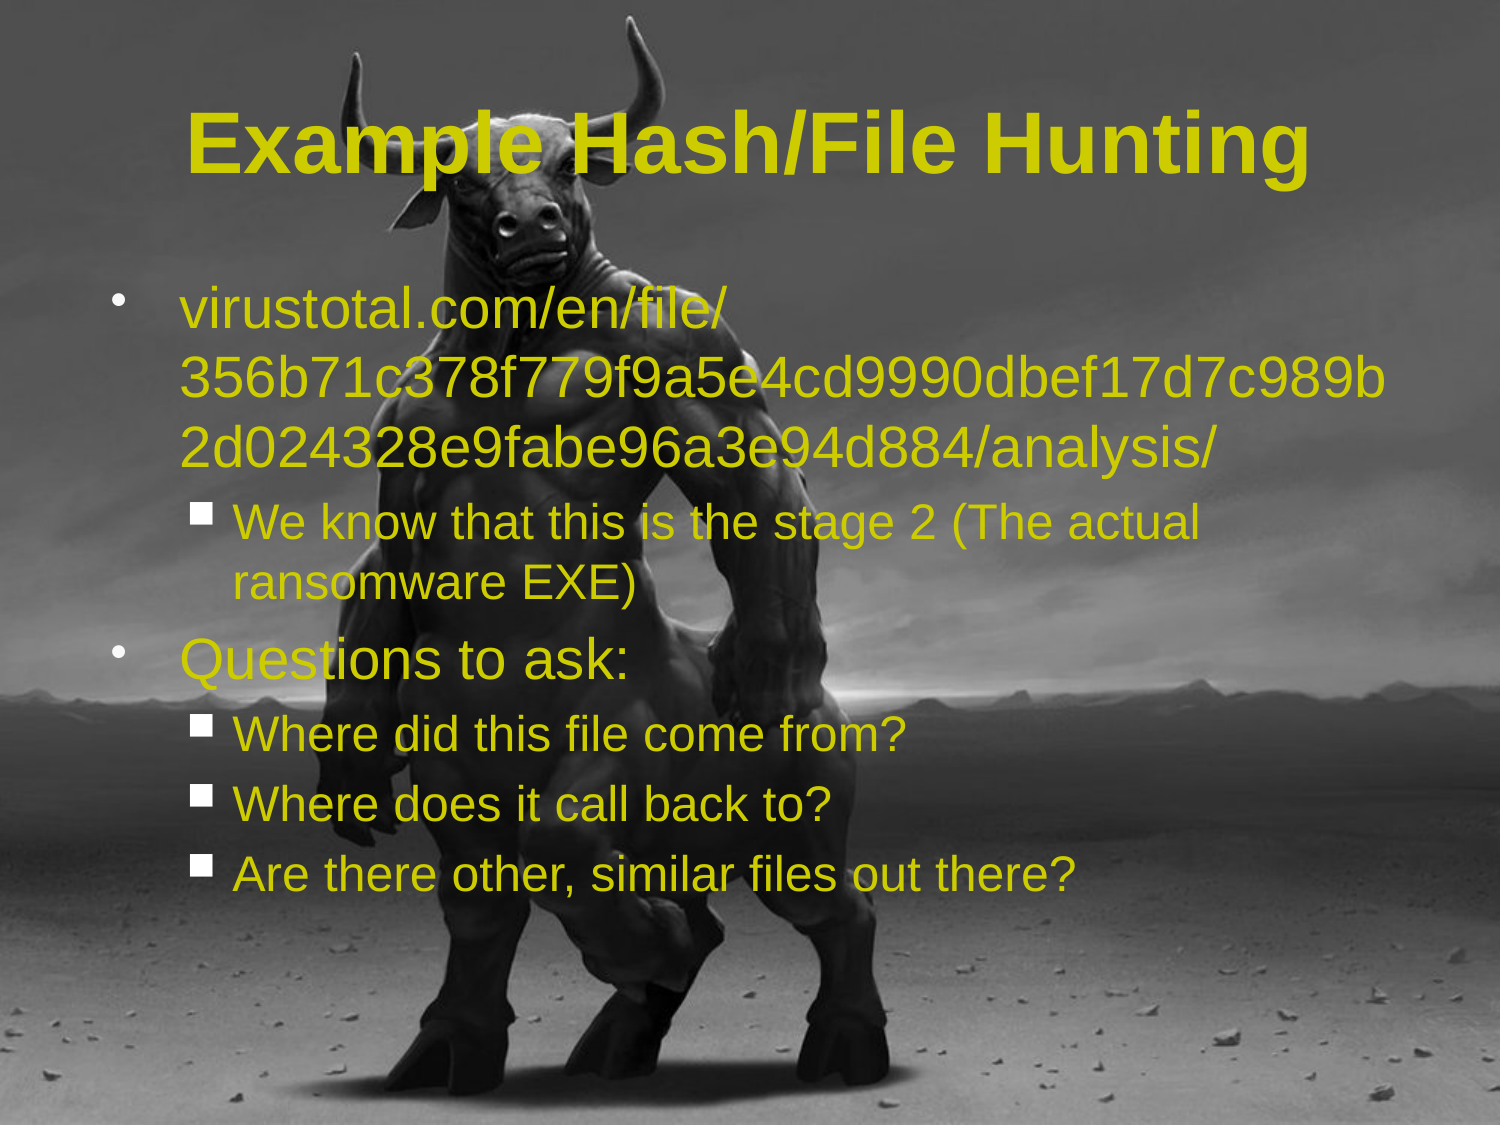

# Example Hash/File Hunting
virustotal.com/en/file/356b71c378f779f9a5e4cd9990dbef17d7c989b2d024328e9fabe96a3e94d884/analysis/
We know that this is the stage 2 (The actual ransomware EXE)
Questions to ask:
Where did this file come from?
Where does it call back to?
Are there other, similar files out there?